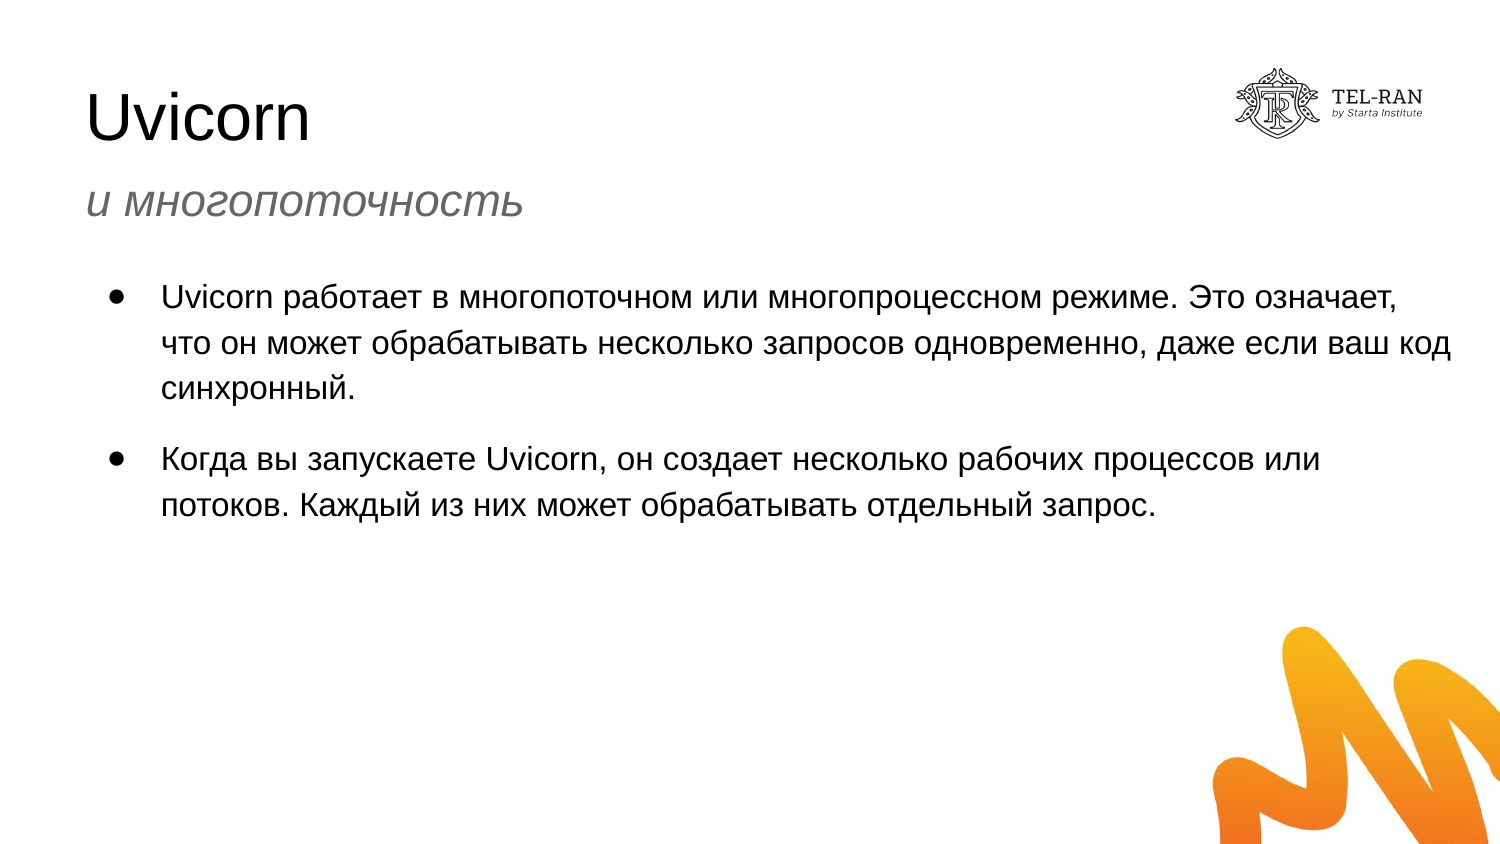

# Uvicorn
и многопоточность
Uvicorn работает в многопоточном или многопроцессном режиме. Это означает, что он может обрабатывать несколько запросов одновременно, даже если ваш код синхронный.
Когда вы запускаете Uvicorn, он создает несколько рабочих процессов или потоков. Каждый из них может обрабатывать отдельный запрос.